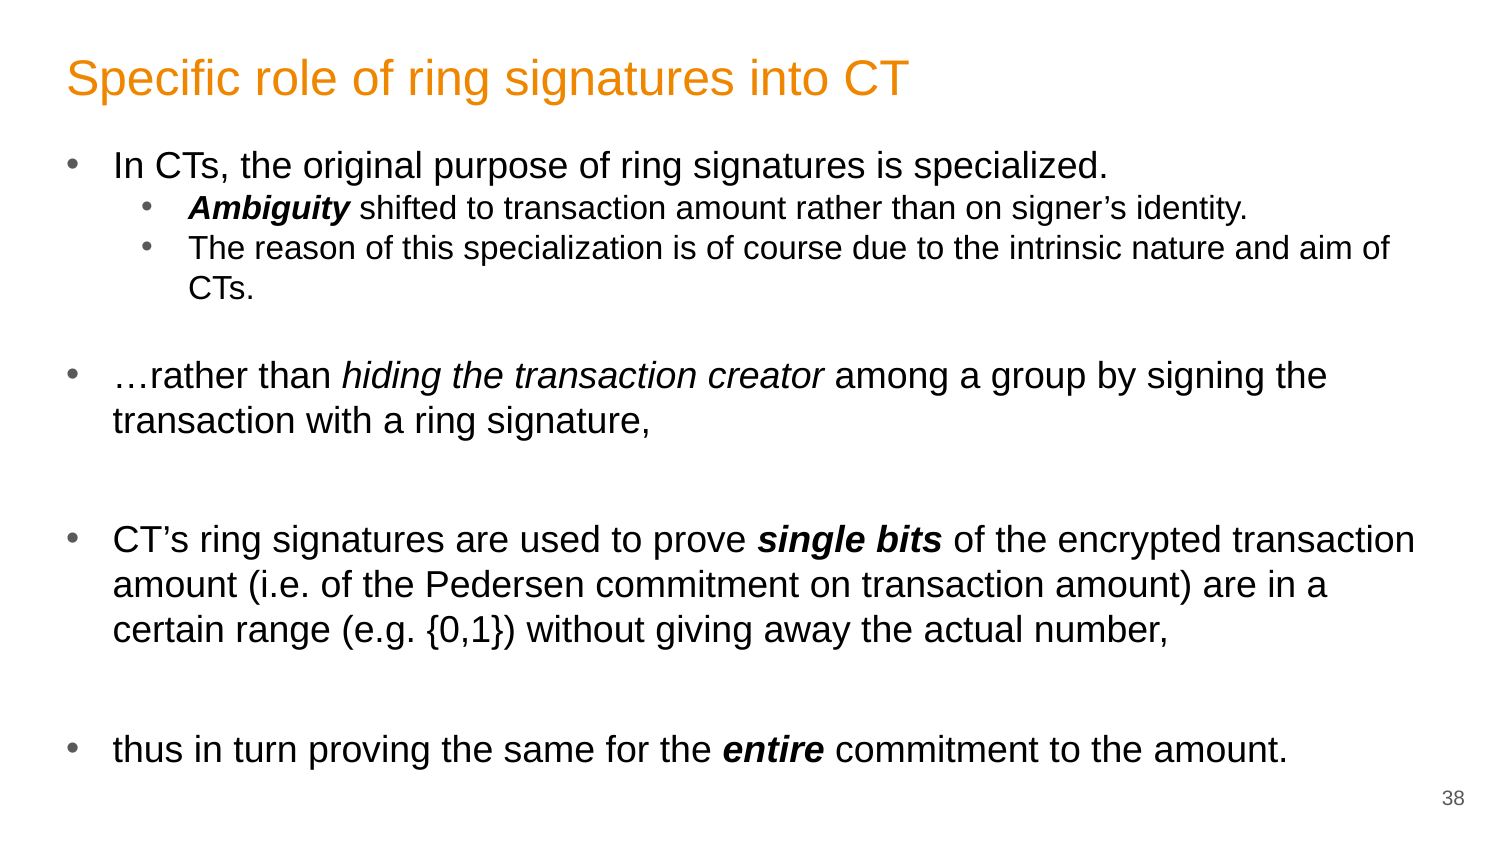

# Specific role of ring signatures into CT
In CTs, the original purpose of ring signatures is specialized.
Ambiguity shifted to transaction amount rather than on signer’s identity.
The reason of this specialization is of course due to the intrinsic nature and aim of CTs.

…rather than hiding the transaction creator among a group by signing the transaction with a ring signature,

CT’s ring signatures are used to prove single bits of the encrypted transaction amount (i.e. of the Pedersen commitment on transaction amount) are in a certain range (e.g. {0,1}) without giving away the actual number,

thus in turn proving the same for the entire commitment to the amount.
38